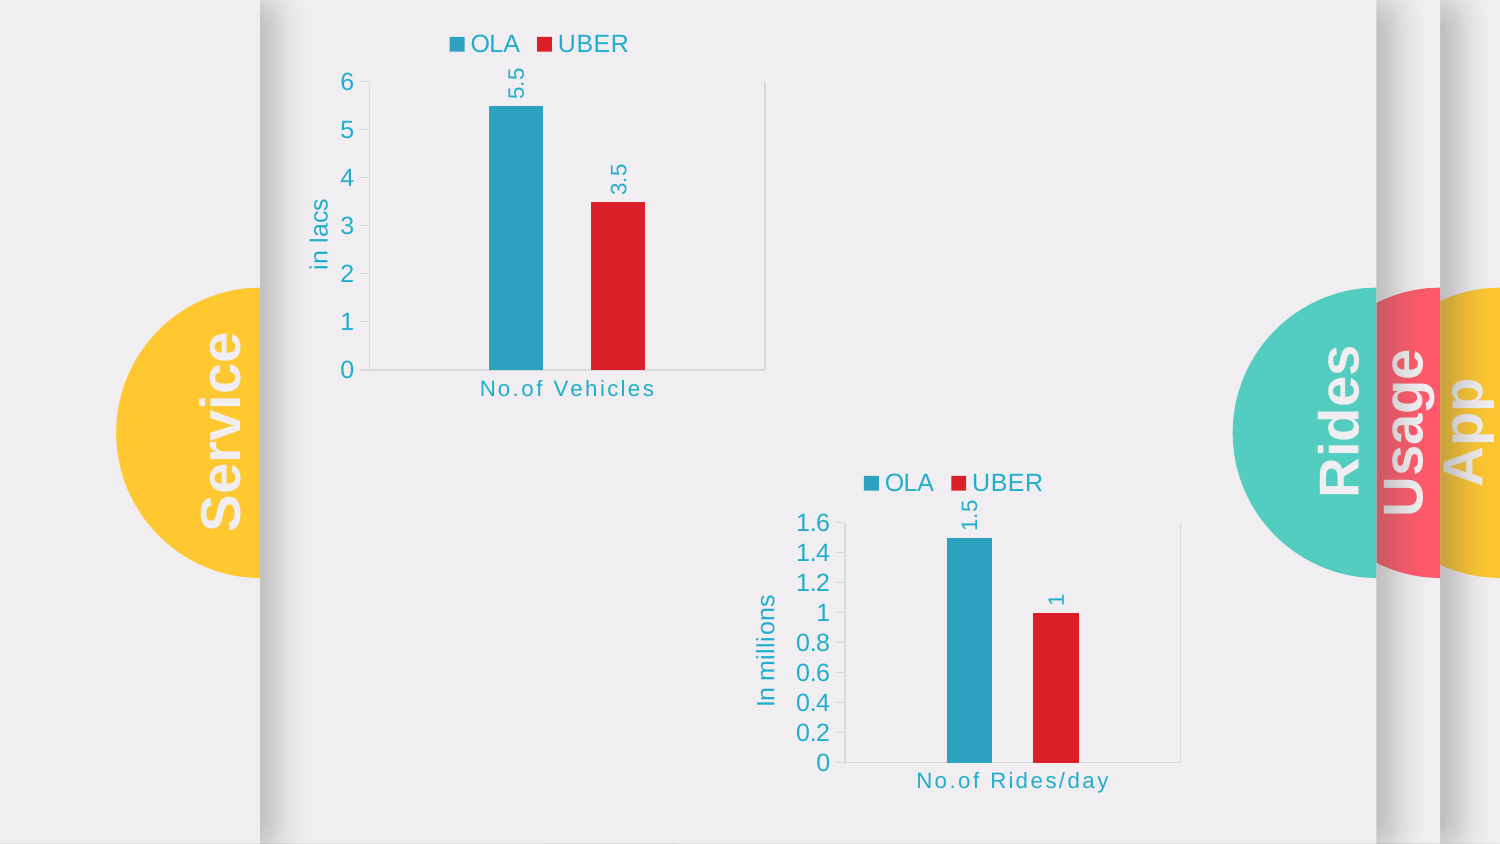

Service

App

Rides

Usage

### Chart

| Category | OLA | UBER |
|---|---|---|
| No.of Vehicles | 5.5 | 3.5 |

### Chart

| Category | OLA | UBER |
|---|---|---|
| No.of Rides/day | 1.5 | 1.0 |